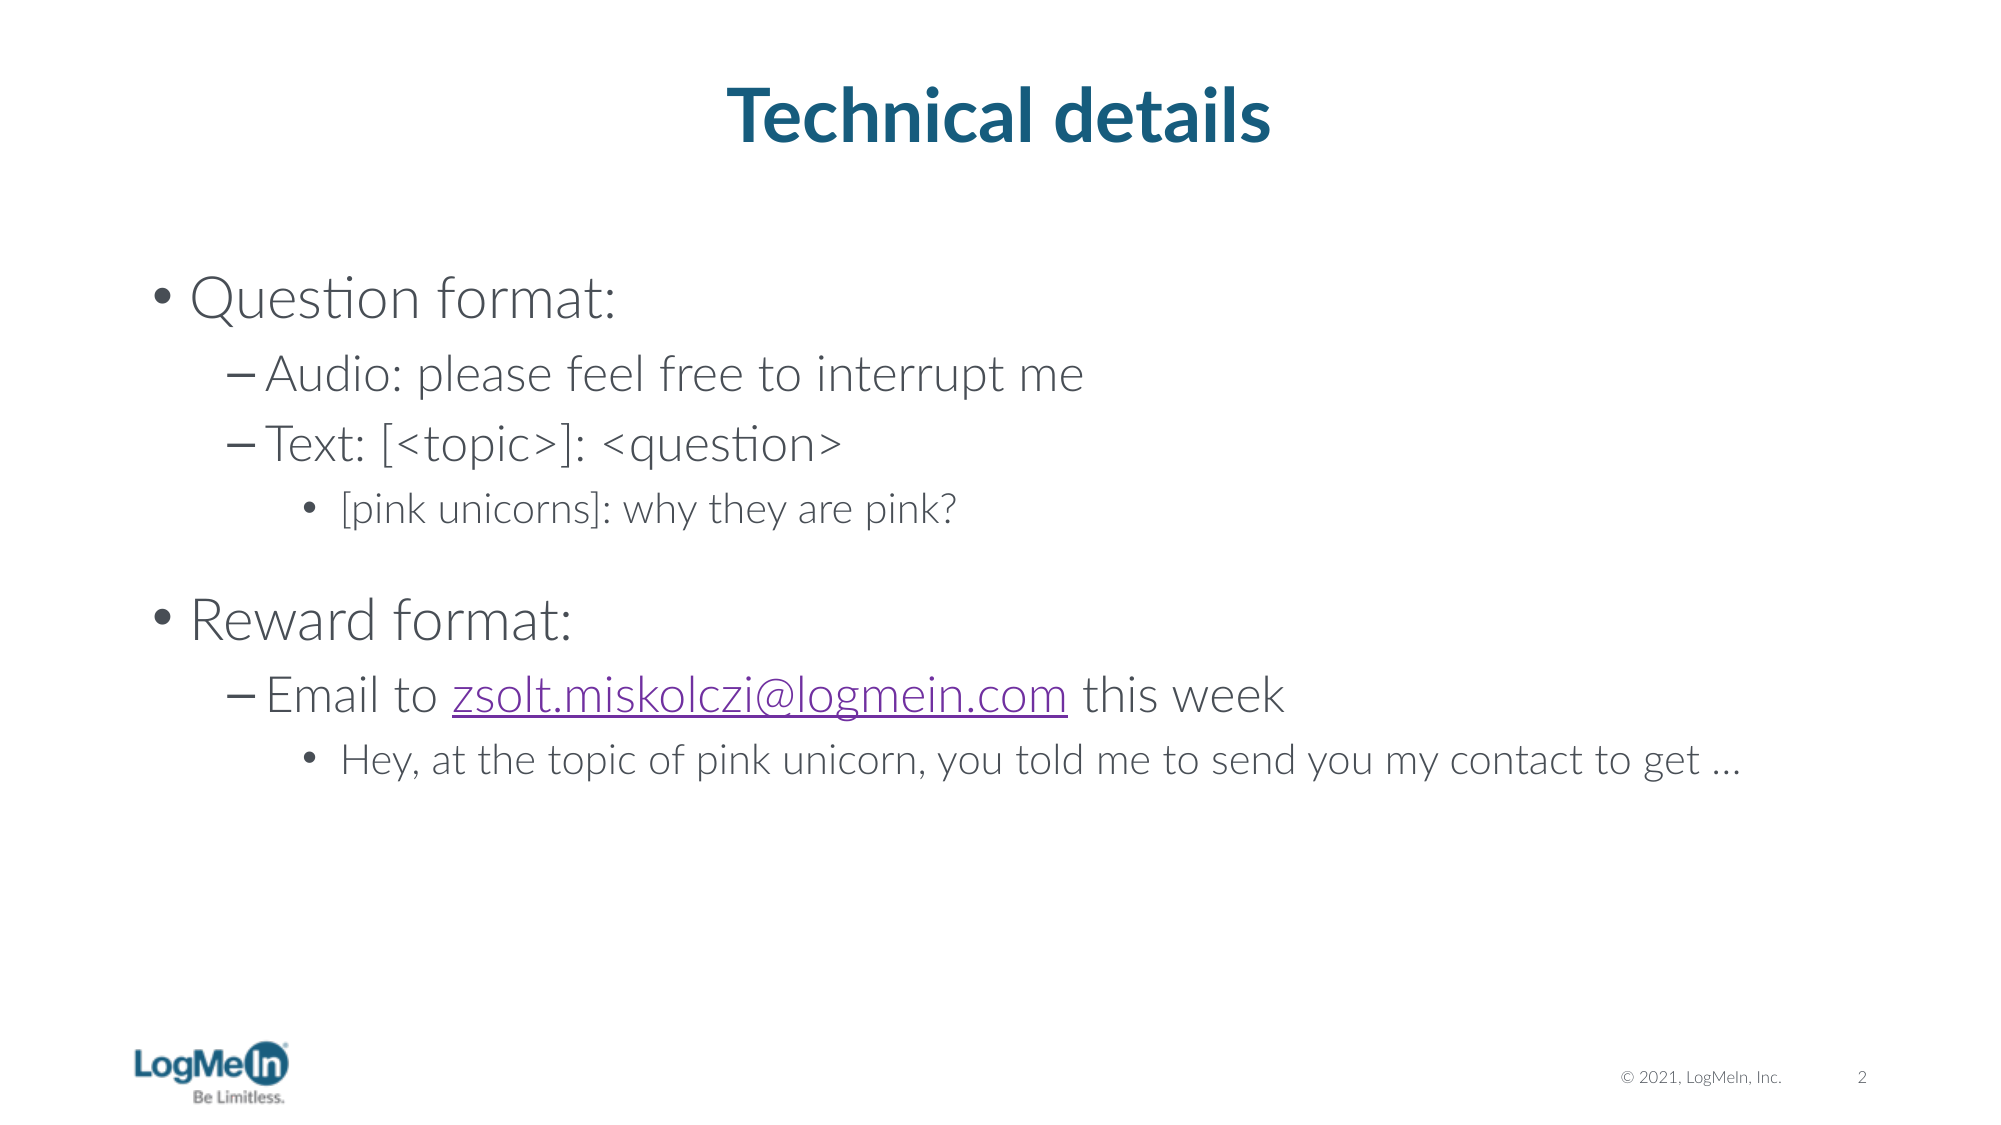

# Technical details
Question format:
Audio: please feel free to interrupt me
Text: [<topic>]: <question>
[pink unicorns]: why they are pink?
Reward format:
Email to zsolt.miskolczi@logmein.com this week
Hey, at the topic of pink unicorn, you told me to send you my contact to get …